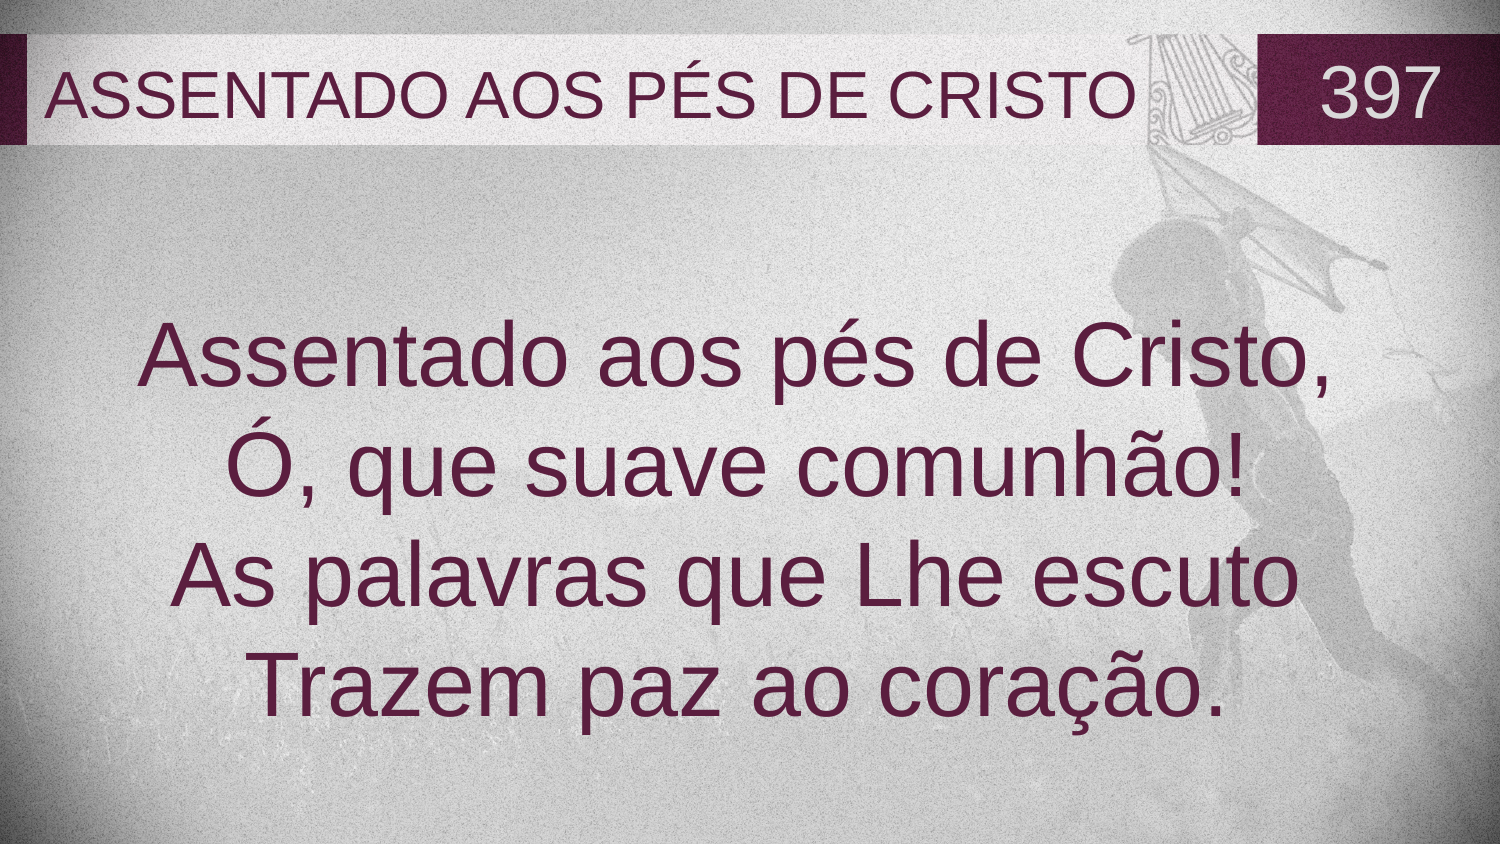

# ASSENTADO AOS PÉS DE CRISTO
397
Assentado aos pés de Cristo,
Ó, que suave comunhão!
As palavras que Lhe escuto
Trazem paz ao coração.